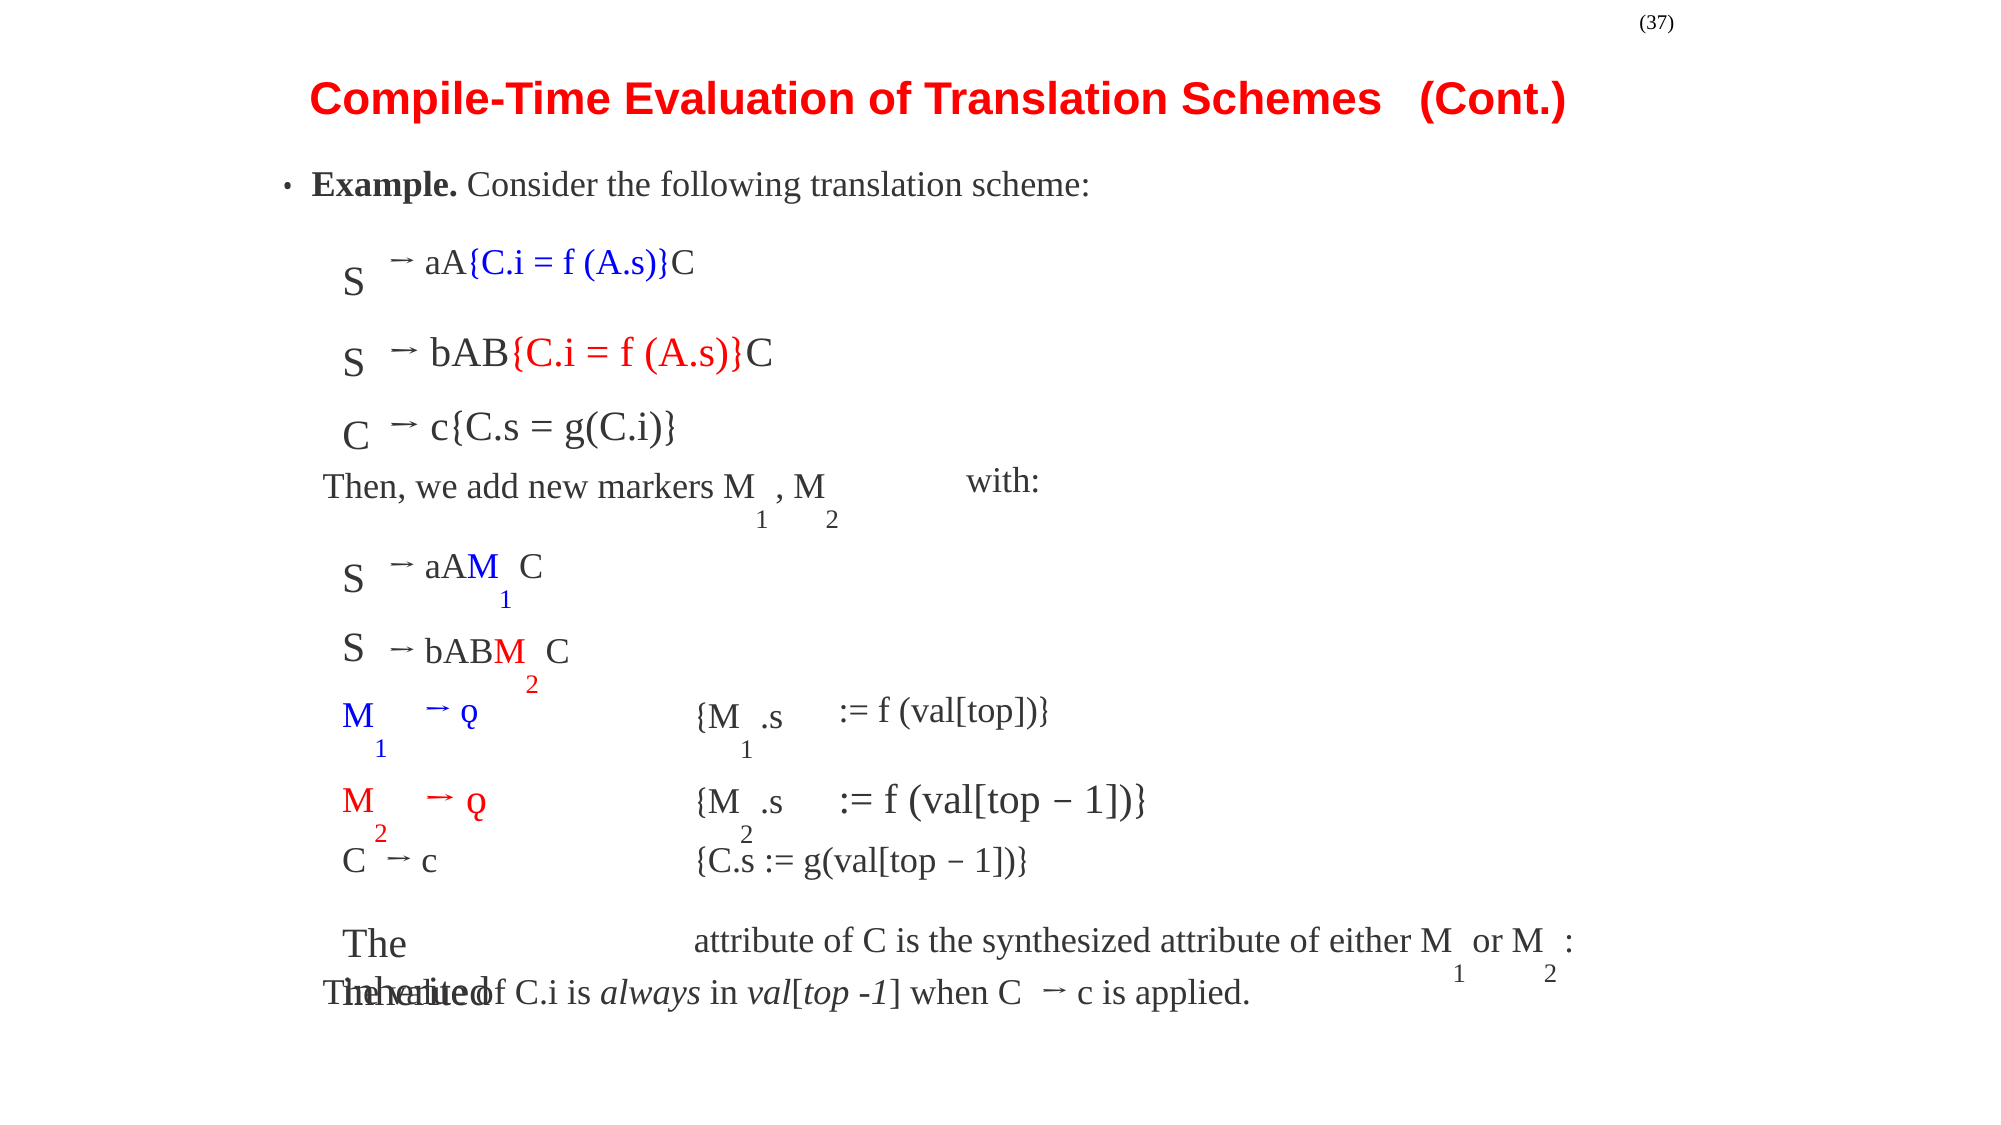

(37)
Compile-Time Evaluation of Translation Schemes
(Cont.)
•  Example. Consider the following translation scheme:
S
S C
→ aA{C.i = f (A.s)}C
→ bAB{C.i = f (A.s)}C
→ c{C.s = g(C.i)}
Then, we add new markers M1 , M2
with:
S
S
→ aAM1 C
→ bABM2 C
→ ǫ
→ ǫ
{M1 .s
{M2 .s
:= f (val[top])}
:= f (val[top − 1])}
M1
M2
C  → c
The inherited
{C.s := g(val[top − 1])}
attribute of C is the synthesized attribute of either M1 or M2 :
The value of C.i is always in val[top -1] when C  → c is applied.